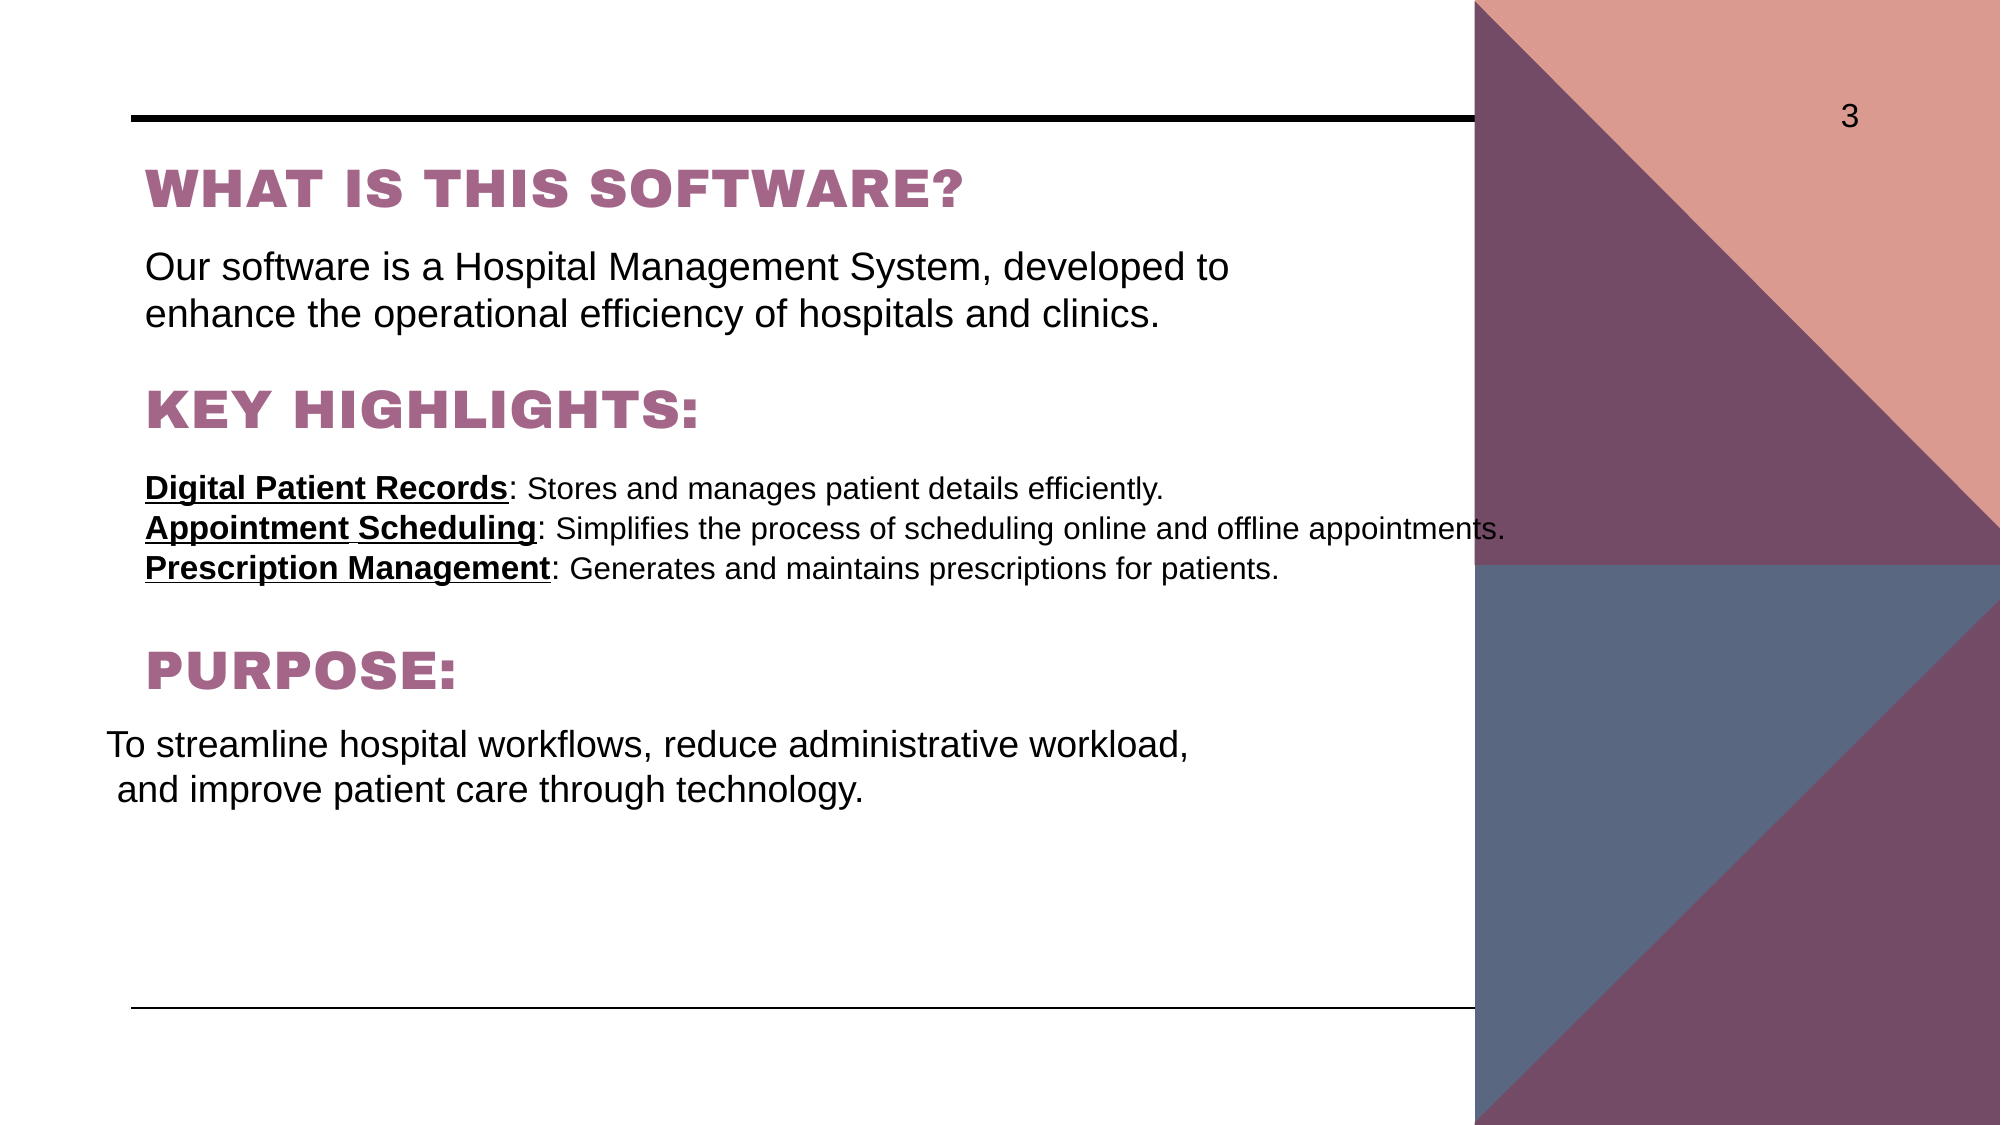

3
# What is this Software?
Our software is a Hospital Management System, developed to enhance the operational efficiency of hospitals and clinics.
Key Highlights:
Digital Patient Records: Stores and manages patient details efficiently.
Appointment Scheduling: Simplifies the process of scheduling online and offline appointments.
Prescription Management: Generates and maintains prescriptions for patients.
Purpose:
To streamline hospital workflows, reduce administrative workload,
 and improve patient care through technology.